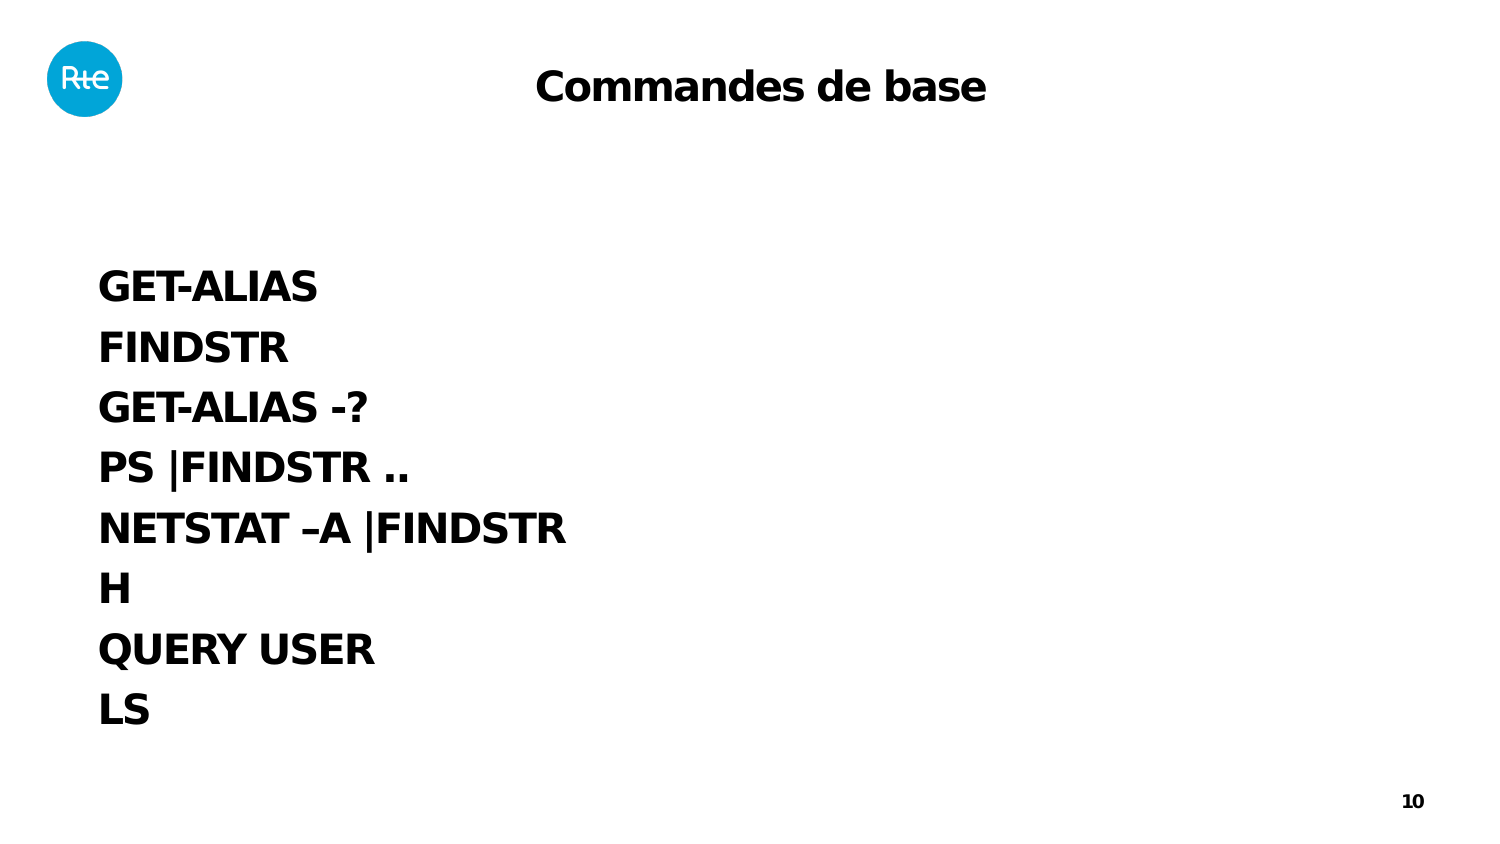

Versions:

Commandes de base
Get-alias
FINDSTR
GET-ALIAS -?
PS |FINDSTR ..
NETSTAT –a |findstr
H
Query useR
ls
10